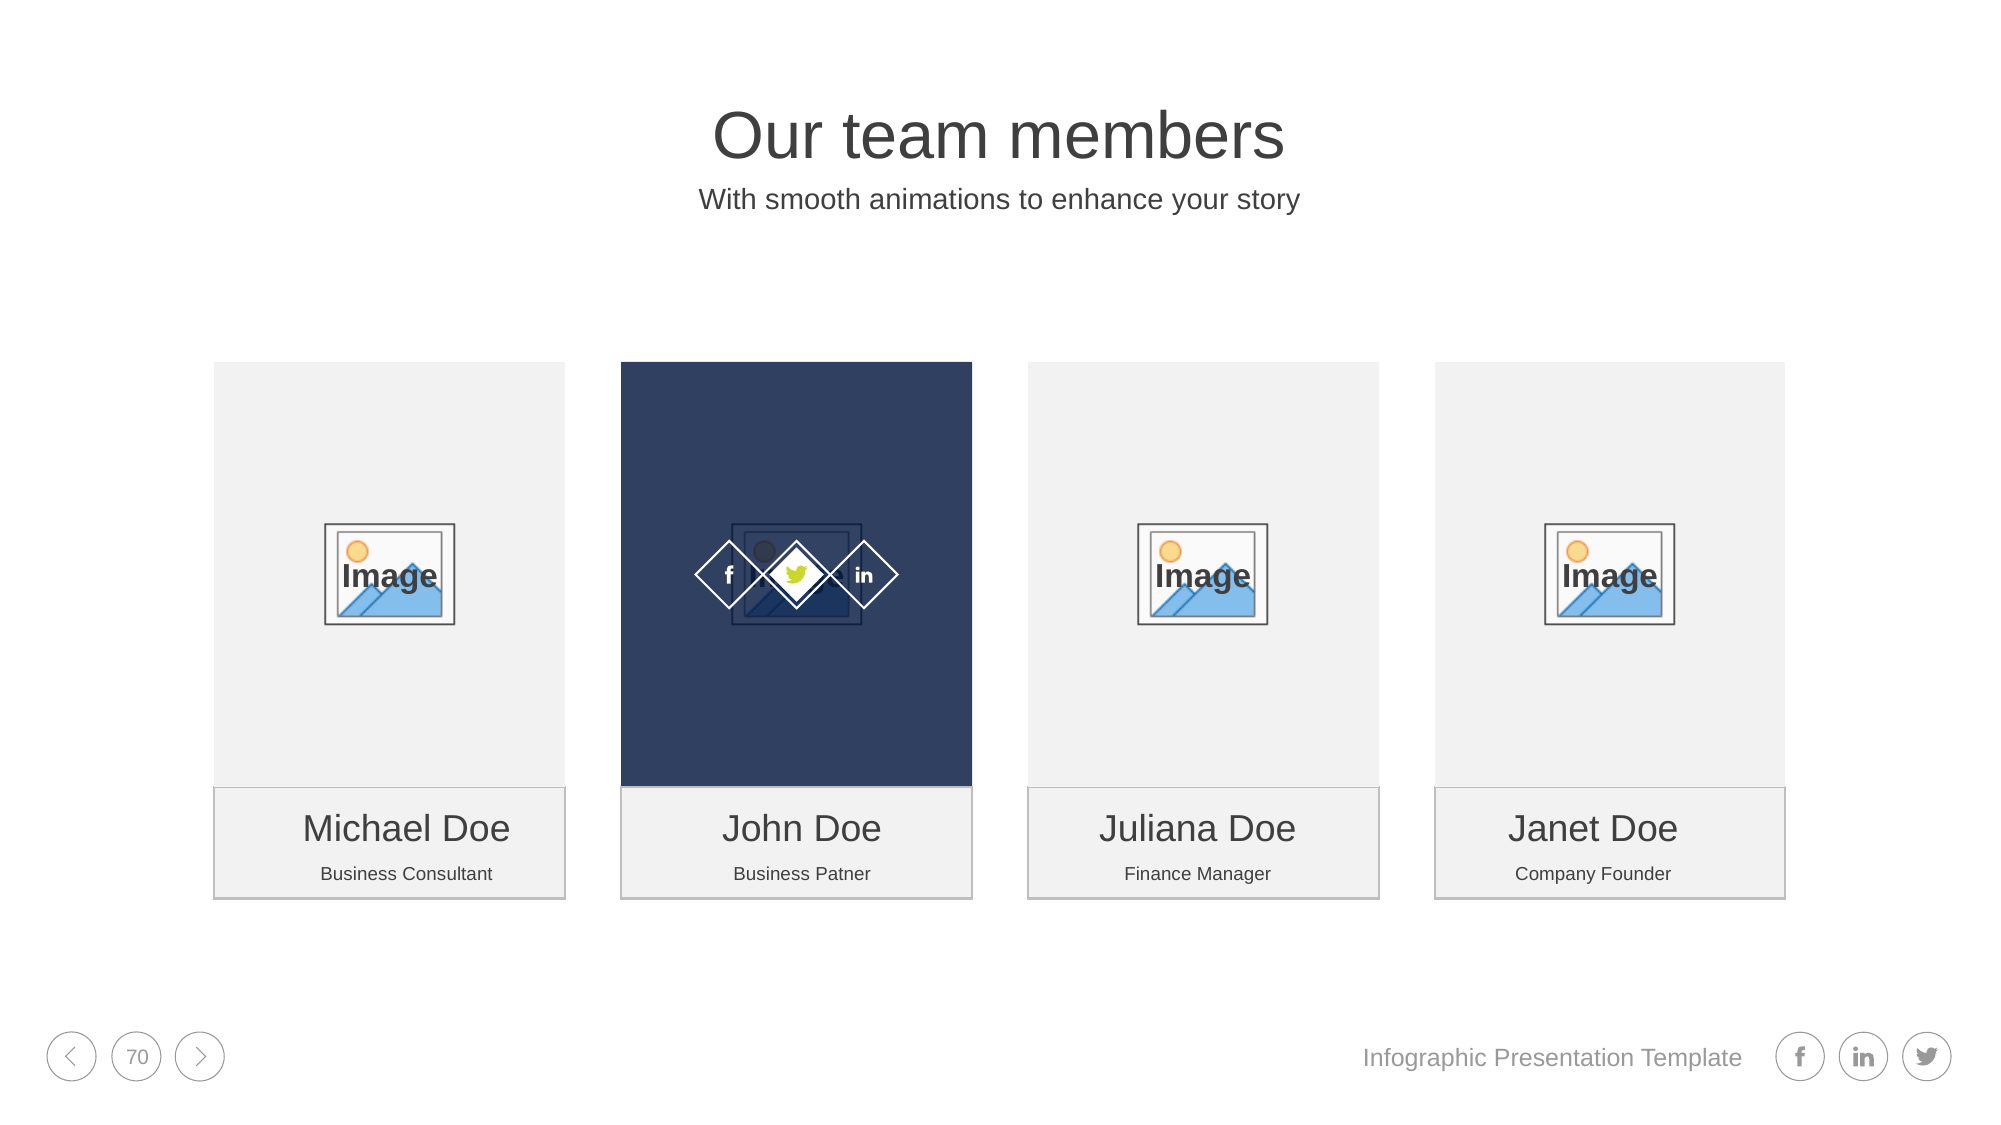

Our team members
With smooth animations to enhance your story

Michael Doe
John Doe
Juliana Doe
Janet Doe
Business Consultant
Business Patner
Finance Manager
Company Founder
70